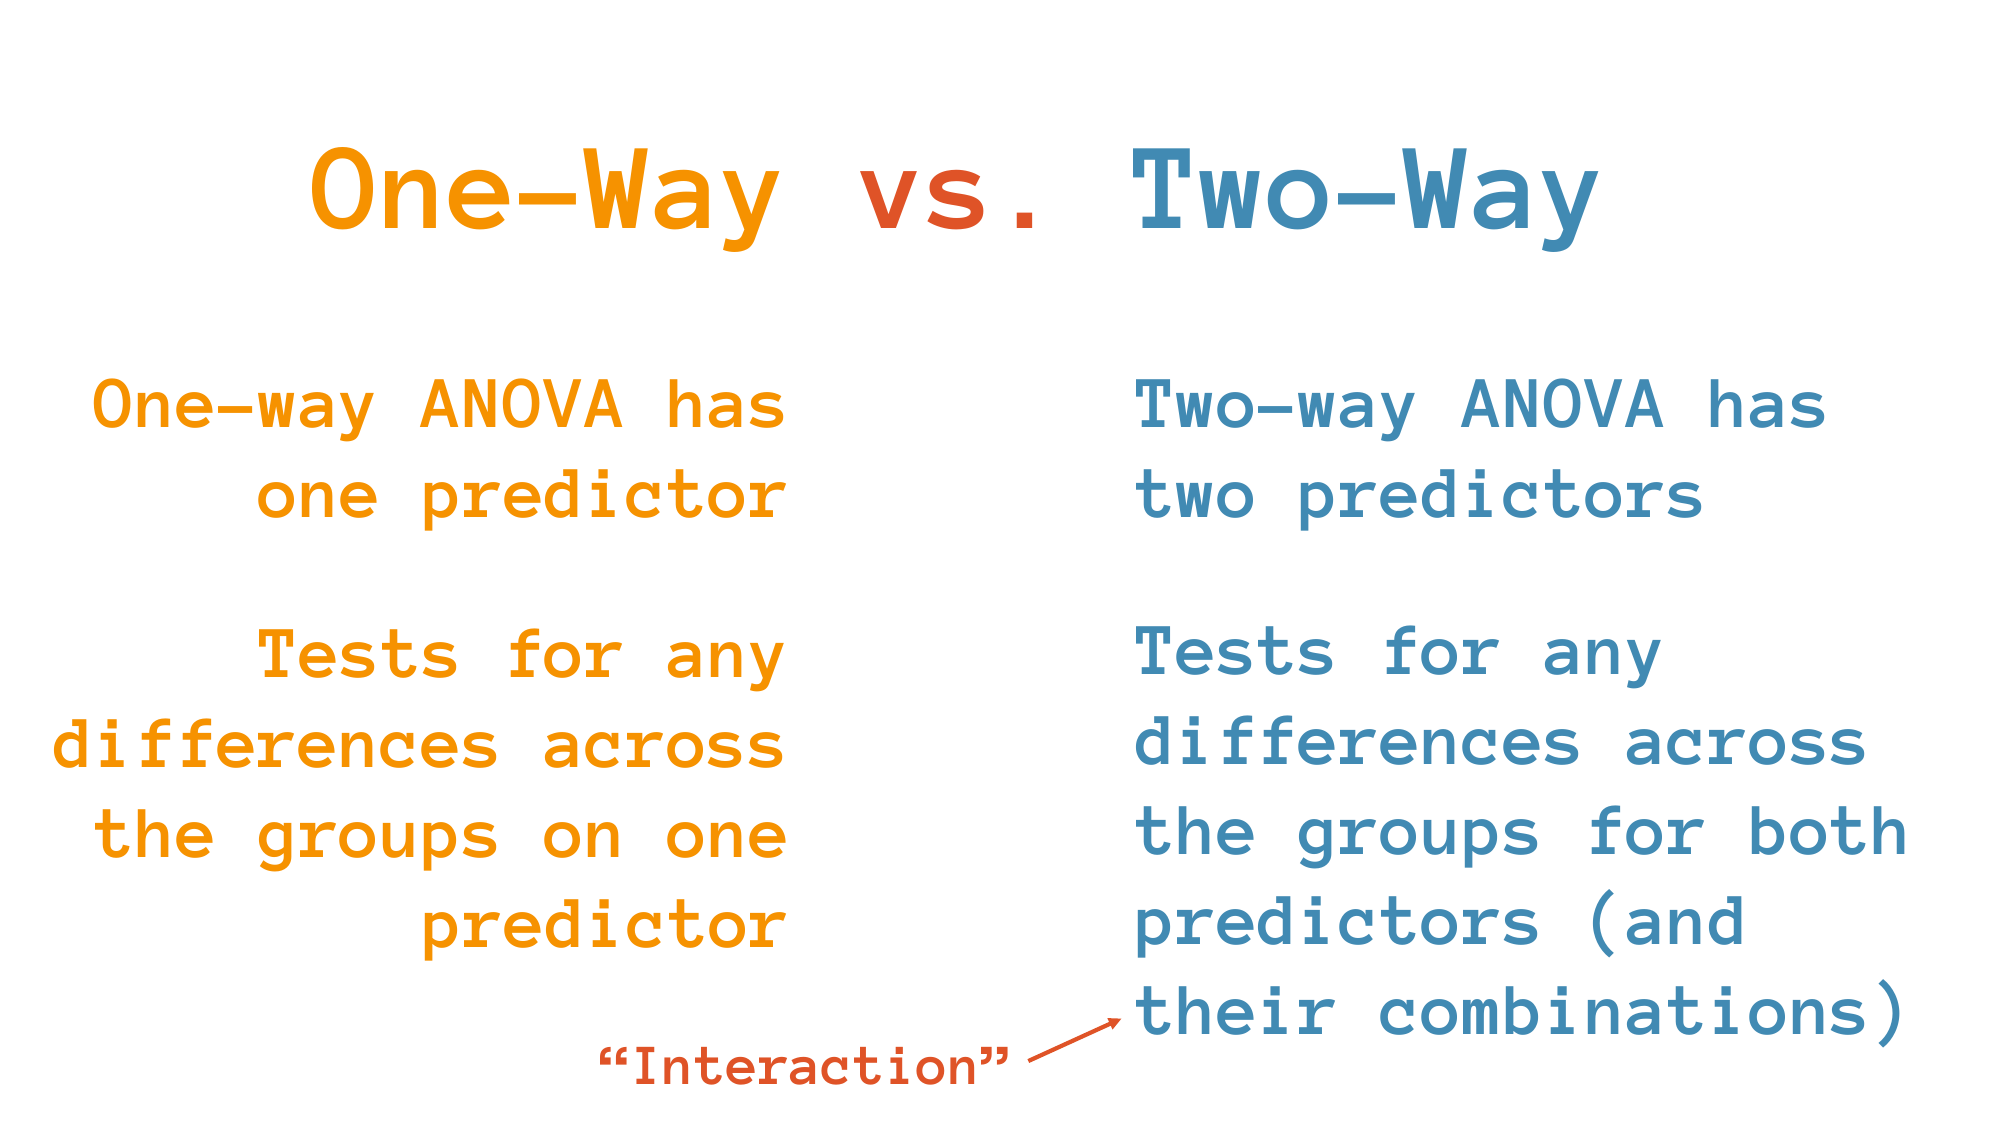

One-Way vs. Two-Way
Two-way ANOVA has two predictors
One-way ANOVA has one predictor
Tests for any differences across the groups for both predictors (and their combinations)
Tests for any differences across the groups on one predictor

“Interaction”